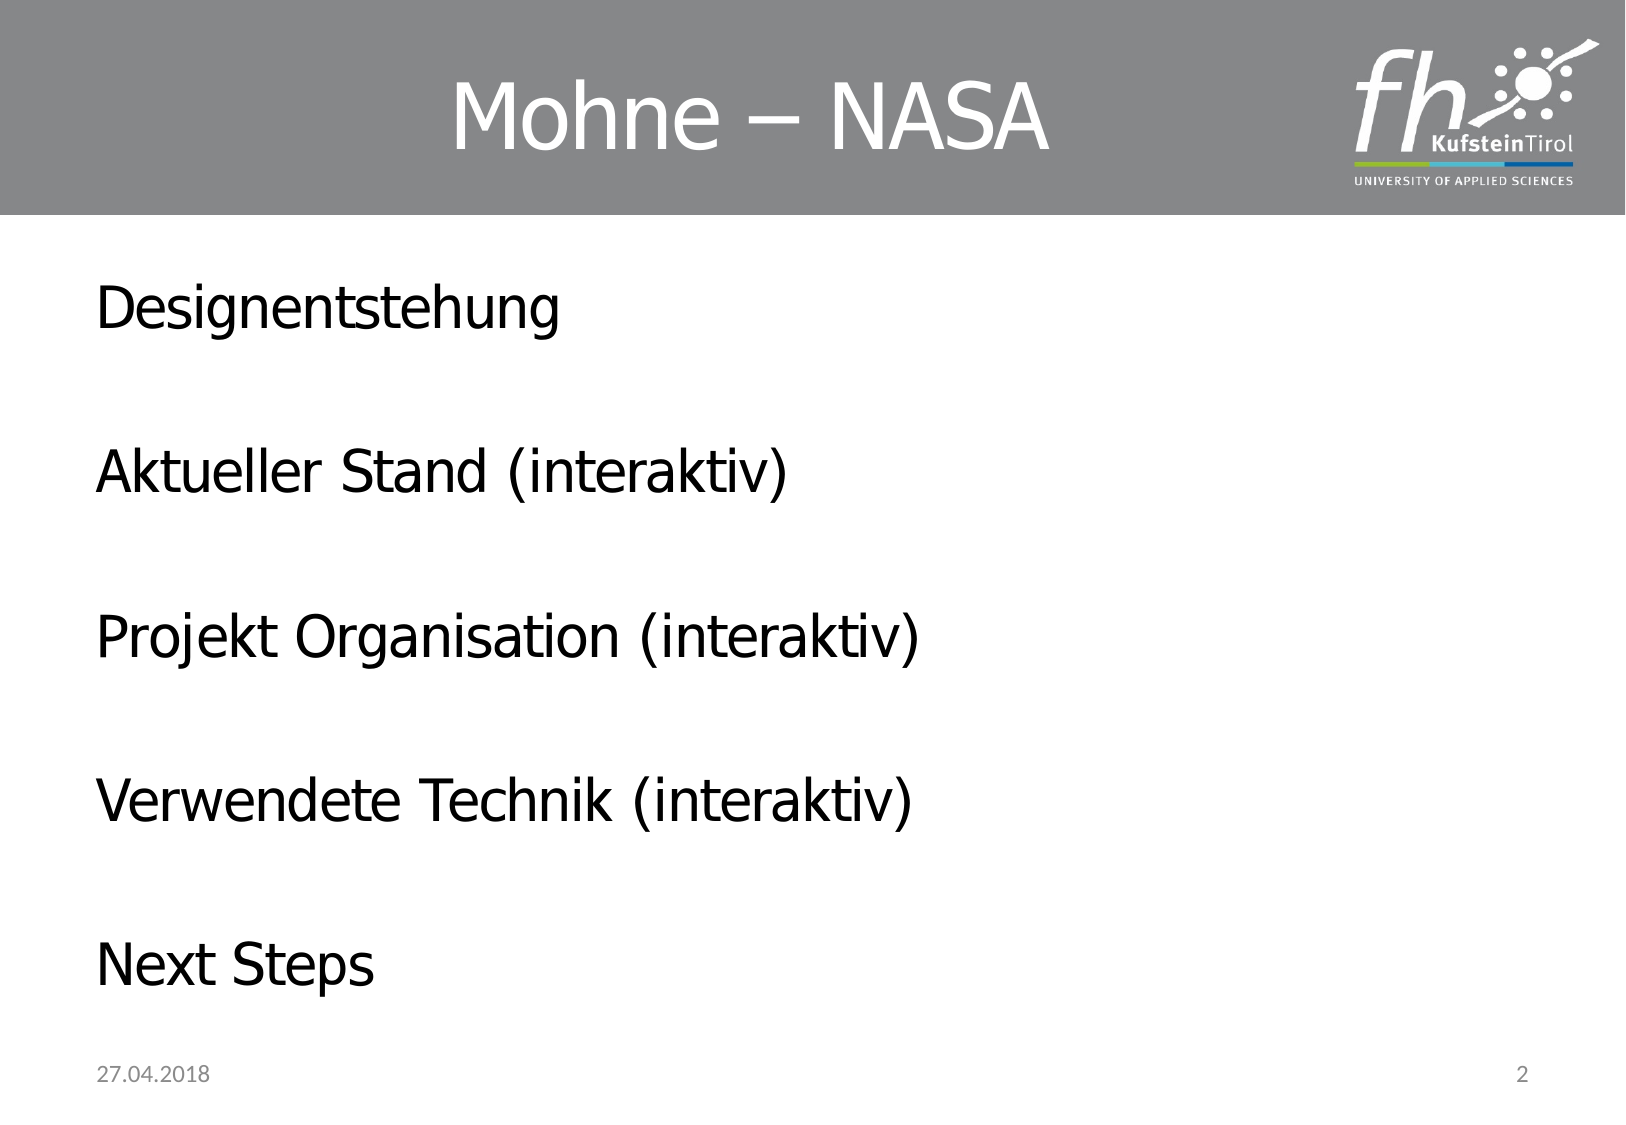

Mohne – NASA
Designentstehung

Aktueller Stand (interaktiv)

Projekt Organisation (interaktiv)

Verwendete Technik (interaktiv)

Next Steps

27.04.2018
2